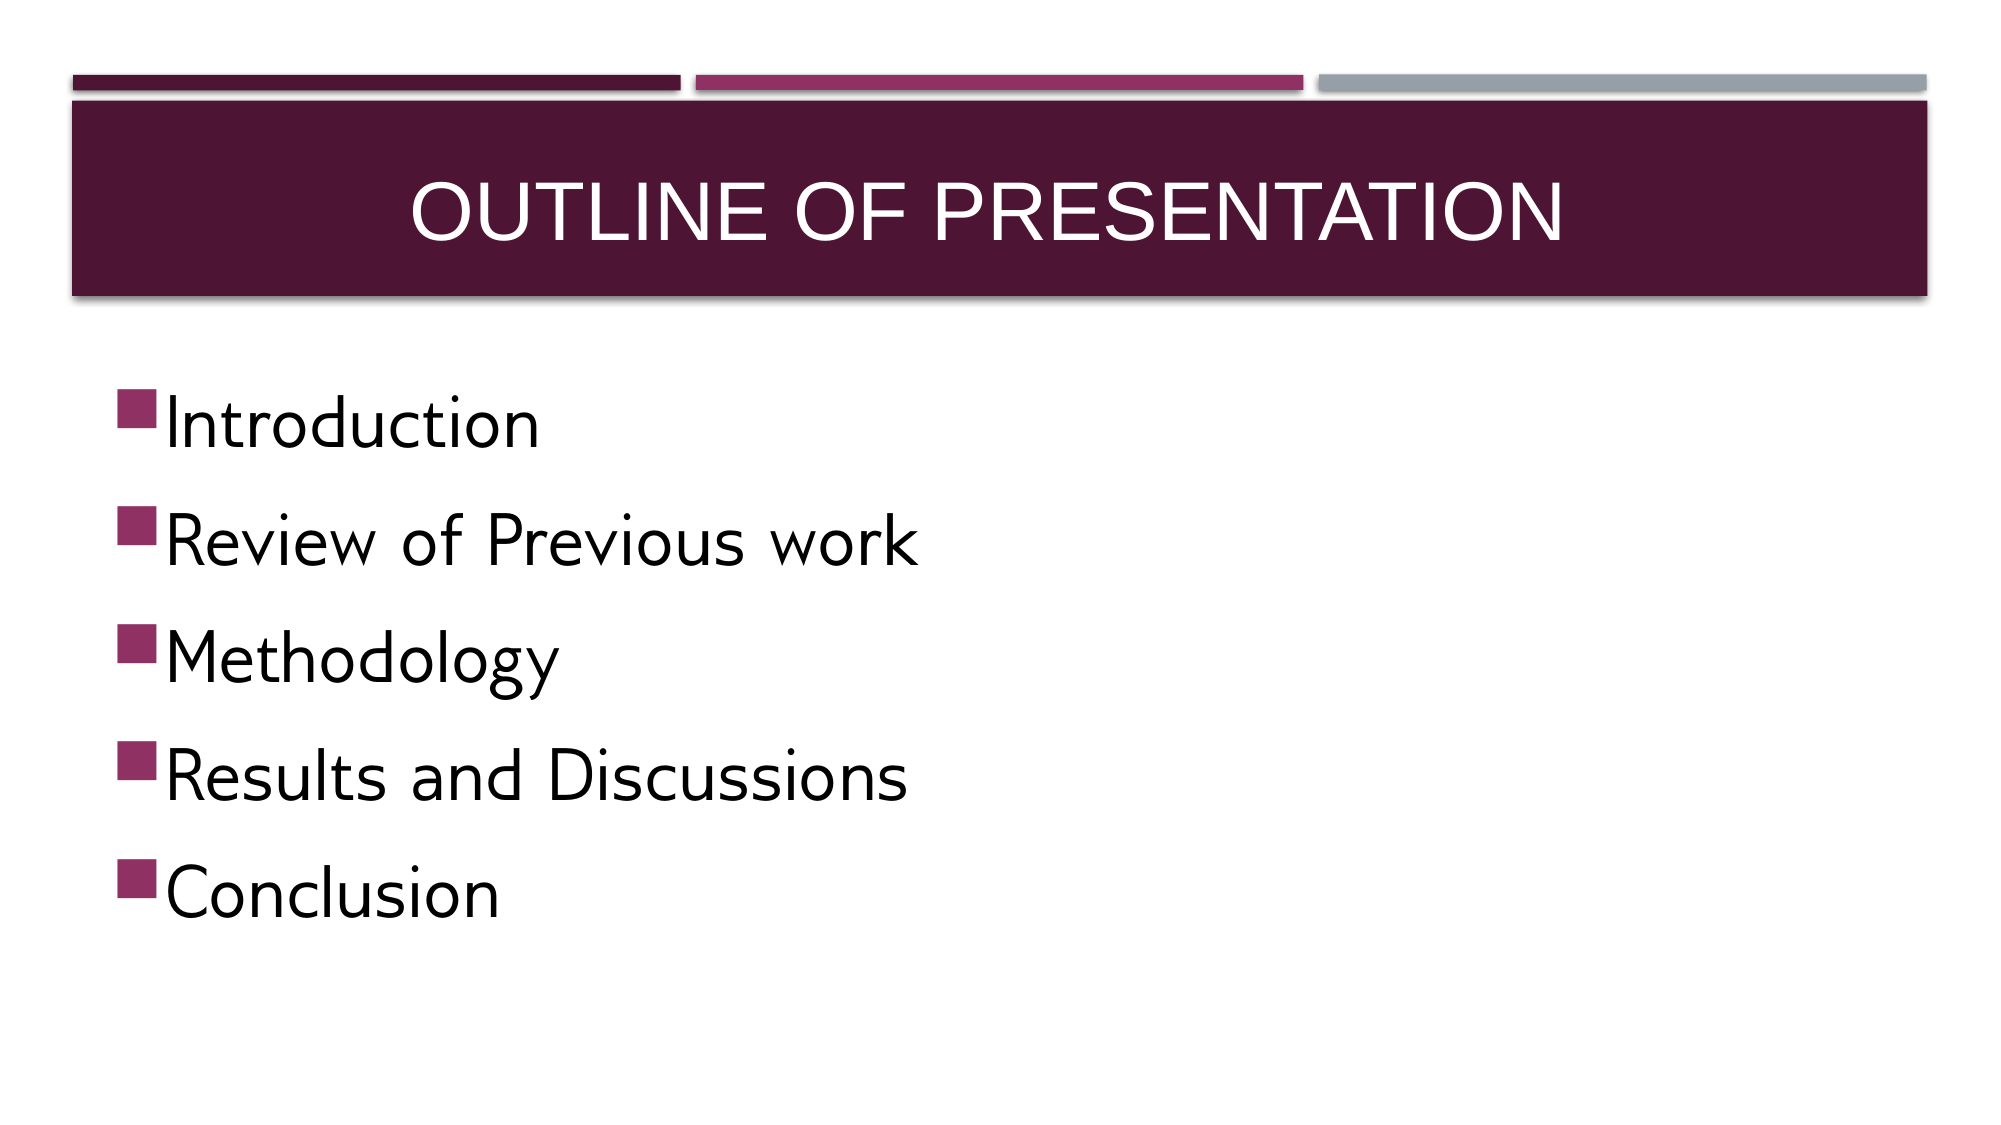

# OUTLINE OF PRESENTATION
Introduction
Review of Previous work
Methodology
Results and Discussions
Conclusion